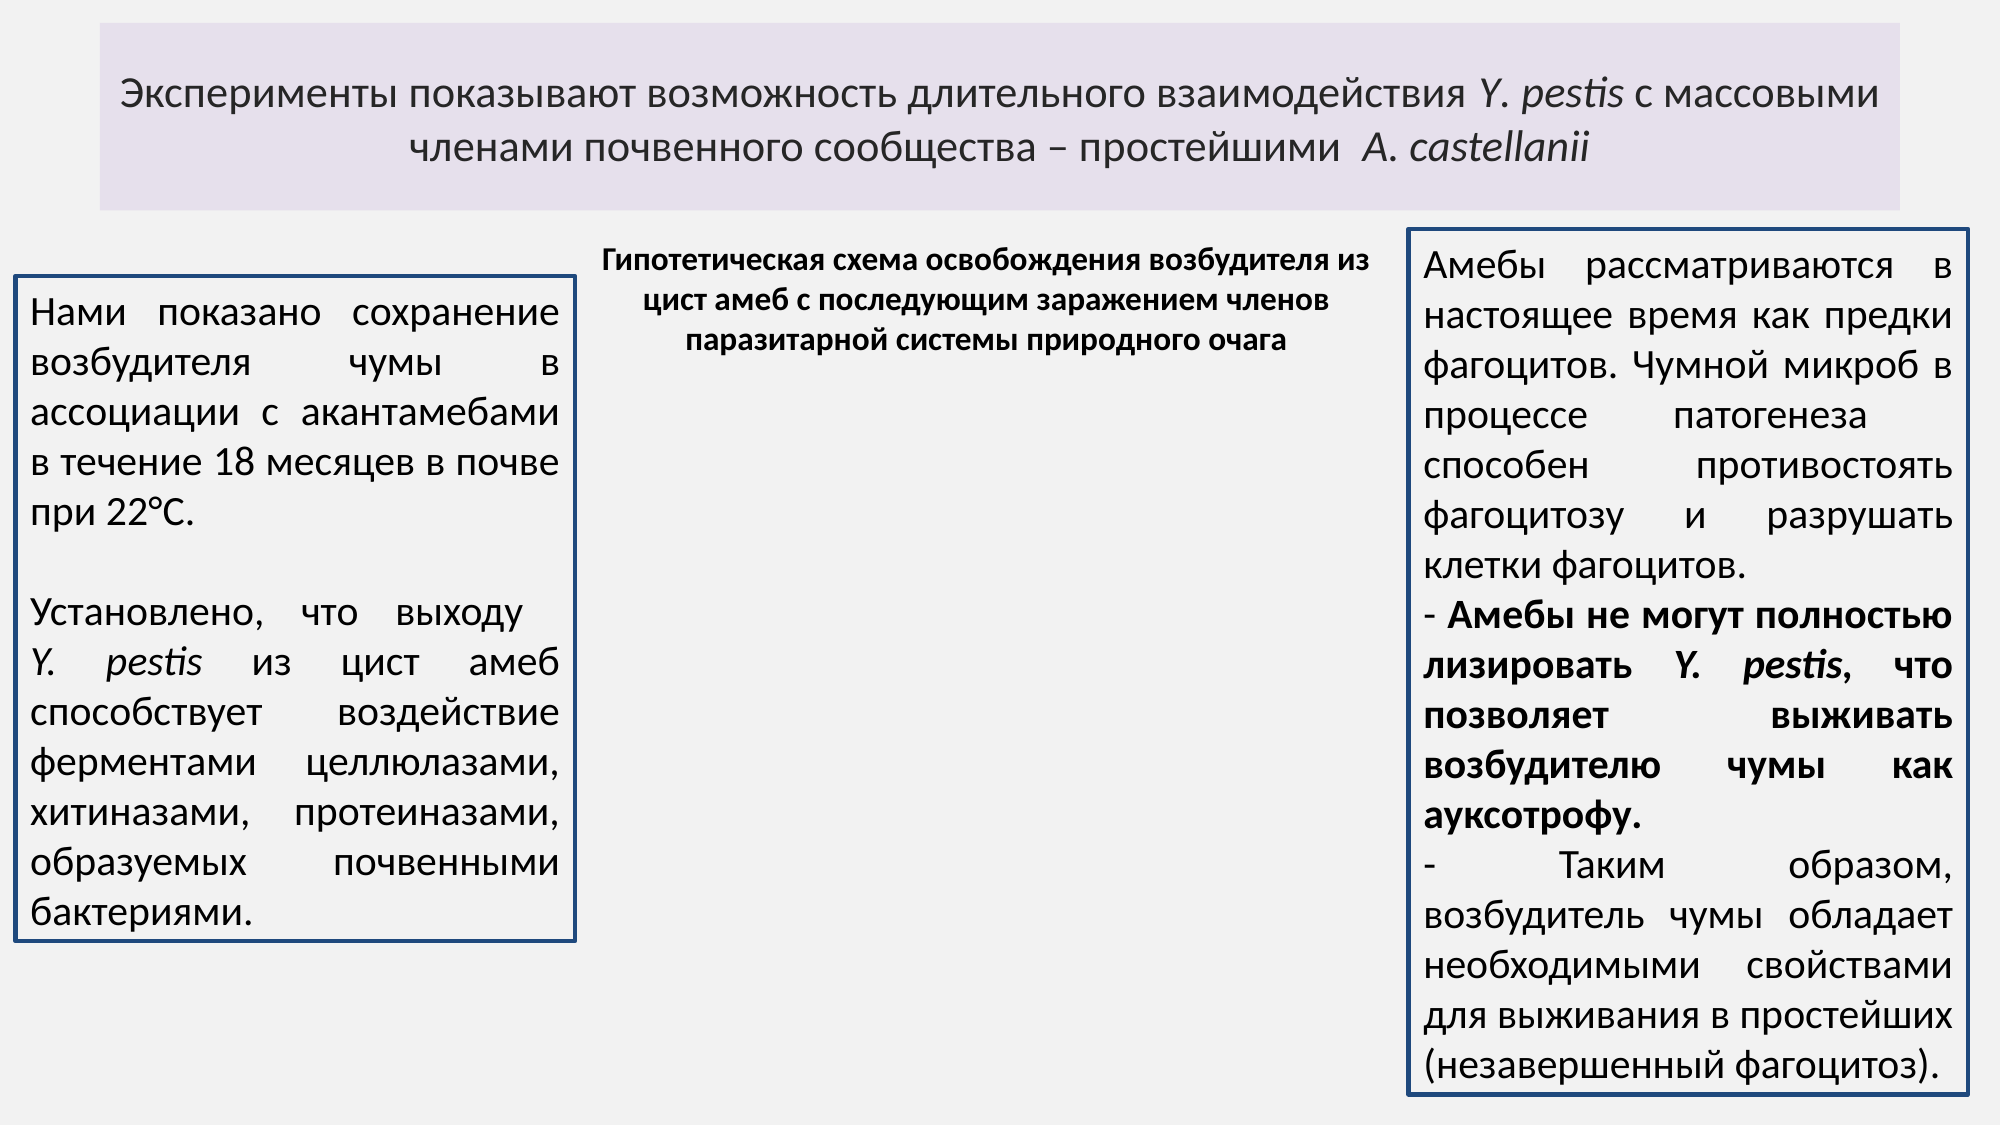

# Эксперименты показывают возможность длительного взаимодействия Y. pestis с массовыми членами почвенного сообщества – простейшими  A. castellanii
Амебы рассматриваются в настоящее время как предки фагоцитов. Чумной микроб в процессе патогенеза  способен противостоять фагоцитозу и разрушать клетки фагоцитов.
- Амебы не могут полностью лизировать Y. pestis, что позволяет выживать возбудителю чумы как ауксотрофу.
- Таким образом, возбудитель чумы обладает необходимыми свойствами для выживания в простейших (незавершенный фагоцитоз).
Гипотетическая схема освобождения возбудителя из цист амеб с последующим заражением членов паразитарной системы природного очага
Нами показано сохранение возбудителя чумы в ассоциации с акантамебами в течение 18 месяцев в почве при 22°С.

Установлено, что выходу
Y. pestis из цист амеб способствует воздействие ферментами целлюлазами, хитиназами, протеиназами, образуемых почвенными бактериями.
22